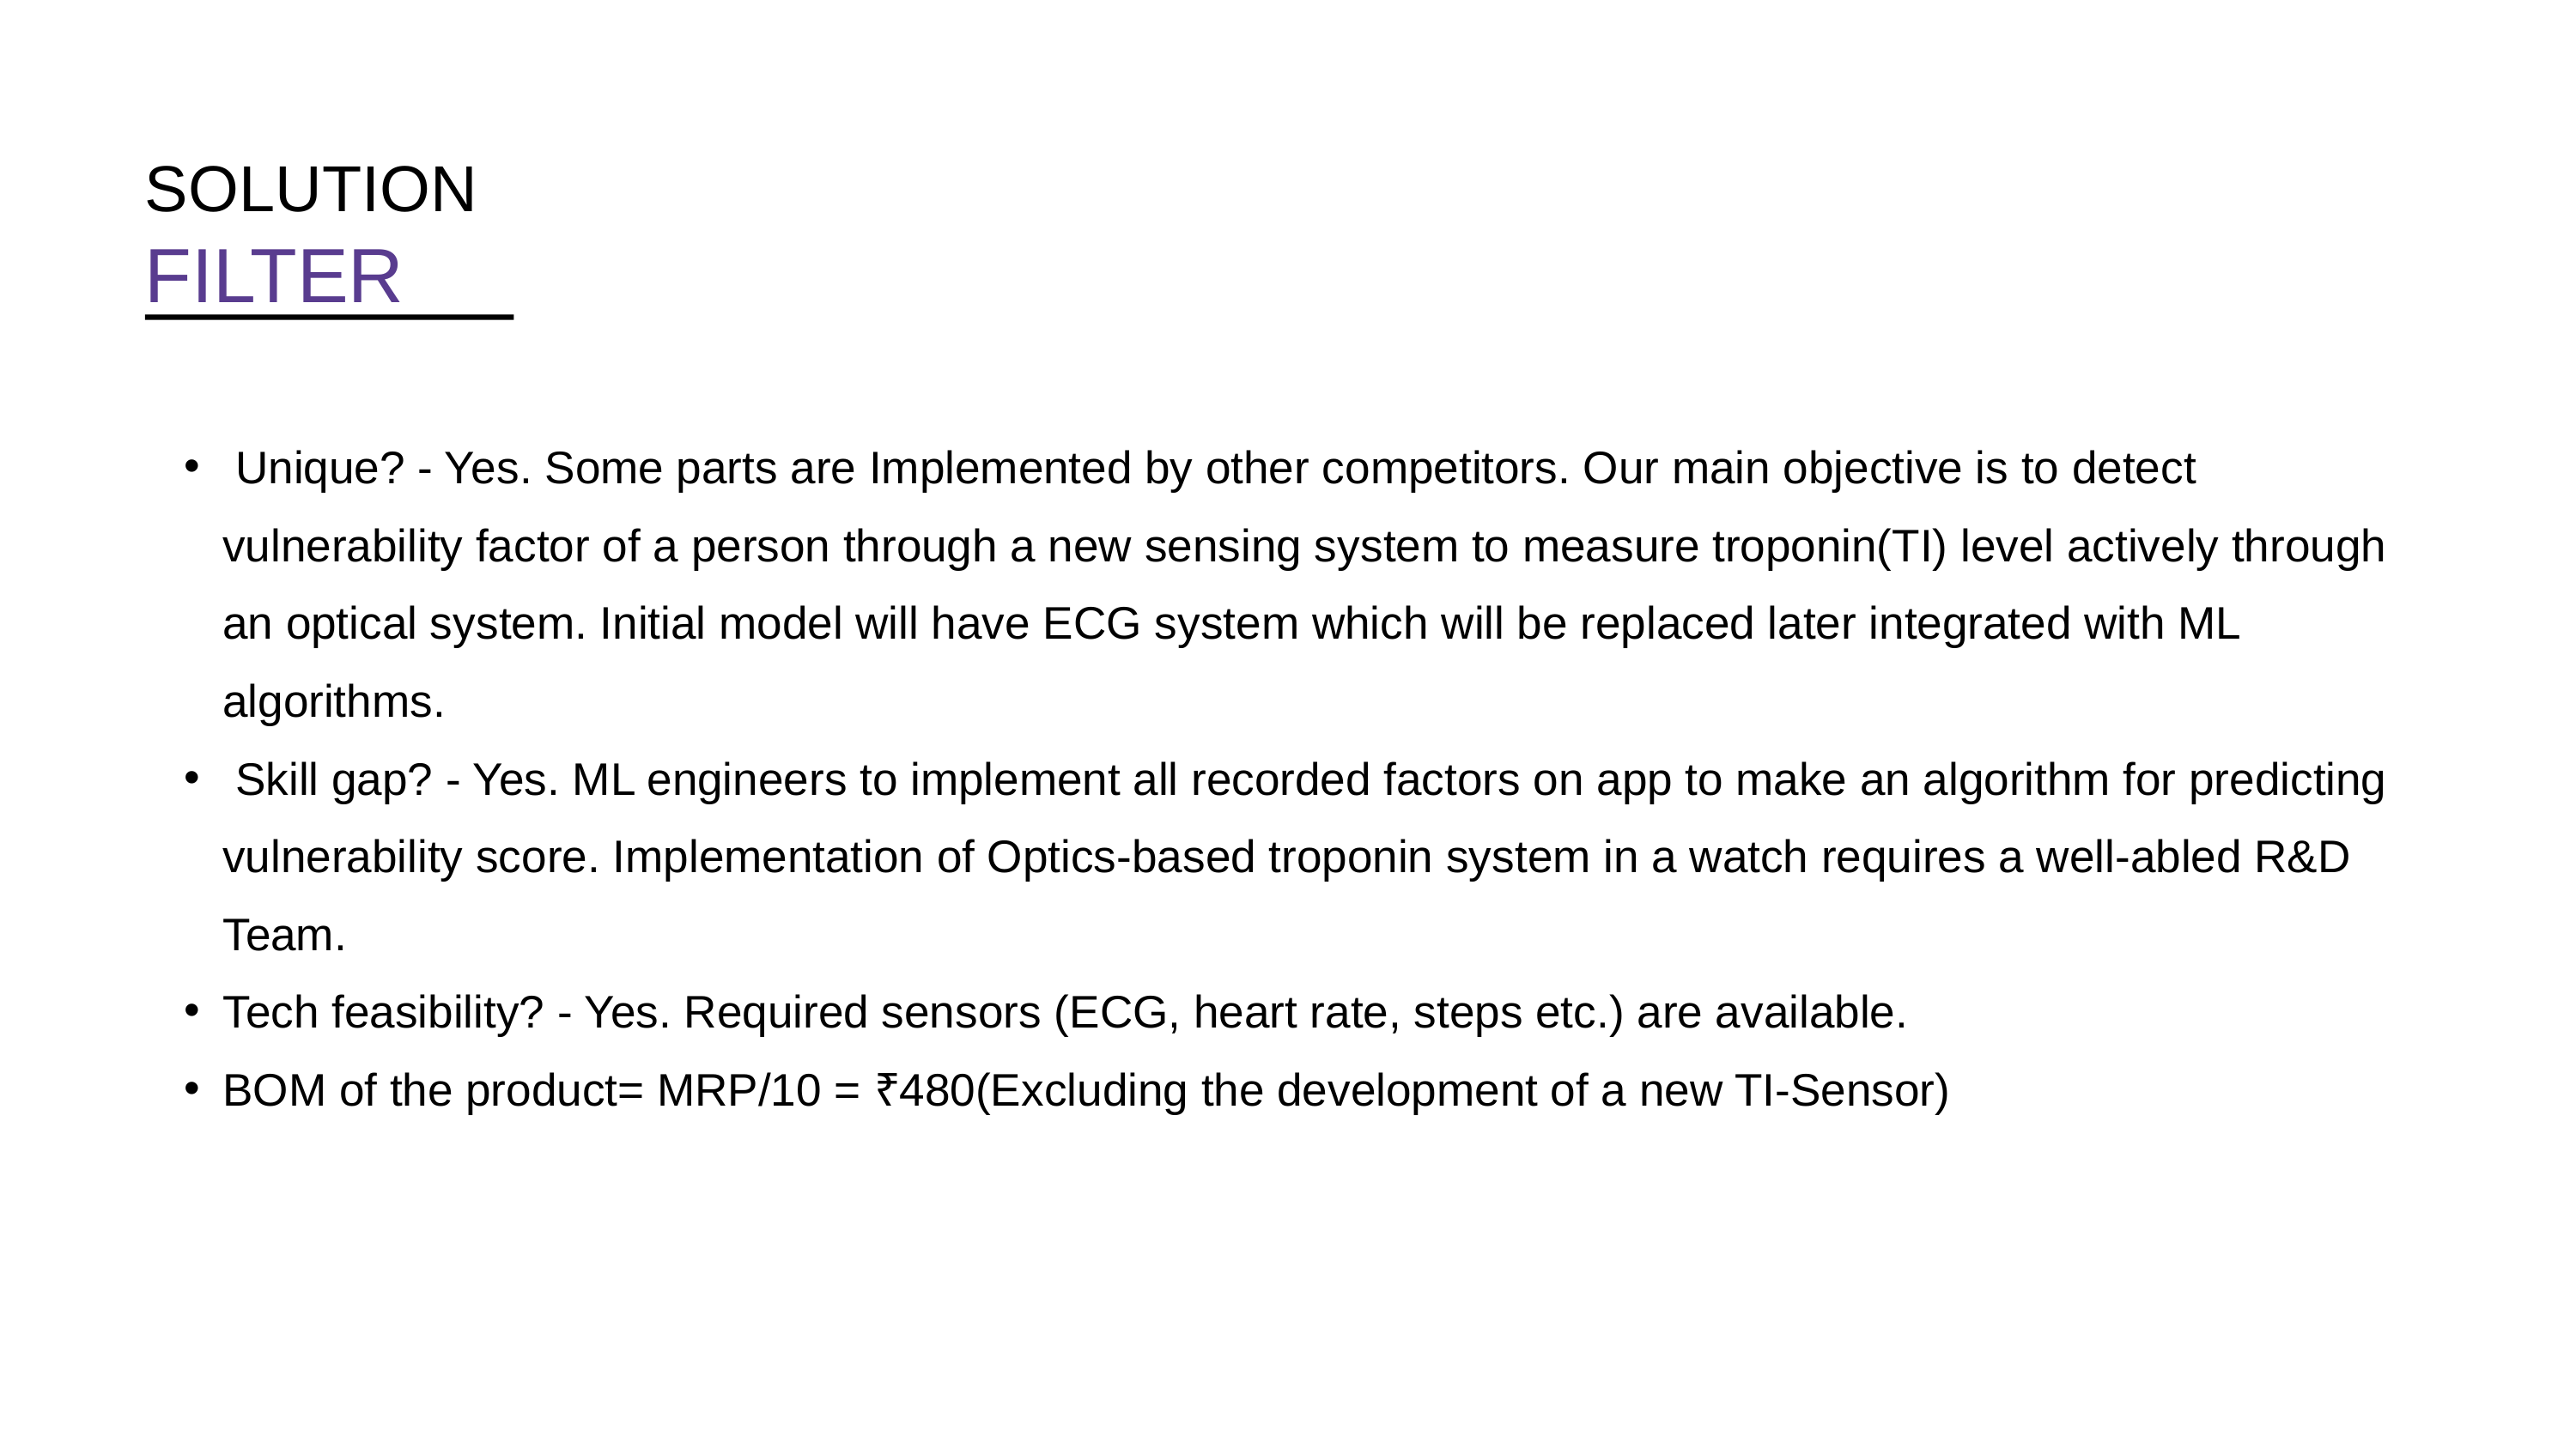

SOLUTION
FILTER

 Unique? - Yes. Some parts are Implemented by other competitors. Our main objective is to detect vulnerability factor of a person through a new sensing system to measure troponin(TI) level actively through an optical system. Initial model will have ECG system which will be replaced later integrated with ML algorithms.
 Skill gap? - Yes. ML engineers to implement all recorded factors on app to make an algorithm for predicting vulnerability score. Implementation of Optics-based troponin system in a watch requires a well-abled R&D Team.
Tech feasibility? - Yes. Required sensors (ECG, heart rate, steps etc.) are available.
BOM of the product= MRP/10 = ₹480(Excluding the development of a new TI-Sensor)